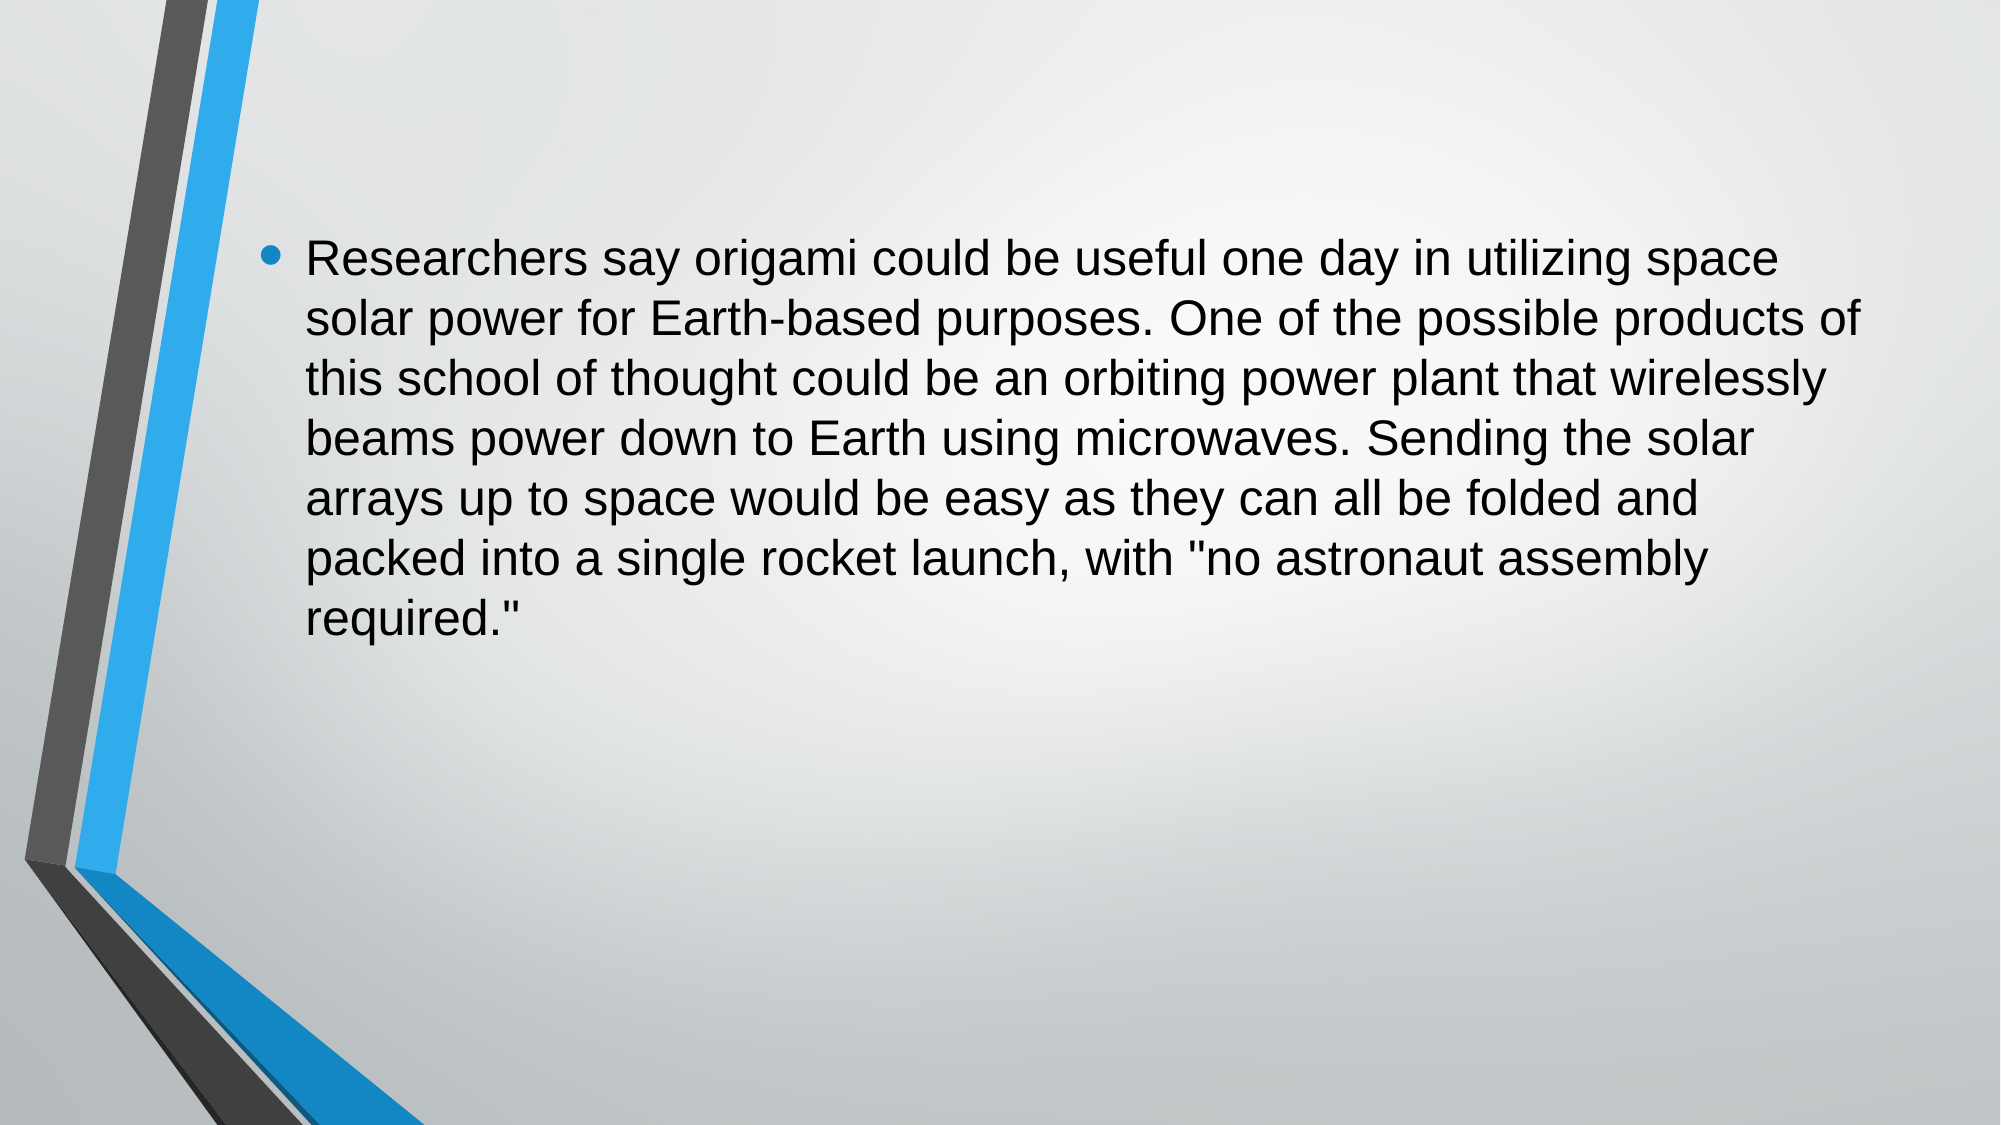

Researchers say origami could be useful one day in utilizing space solar power for Earth-based purposes. One of the possible products of this school of thought could be an orbiting power plant that wirelessly beams power down to Earth using microwaves. Sending the solar arrays up to space would be easy as they can all be folded and packed into a single rocket launch, with "no astronaut assembly required."